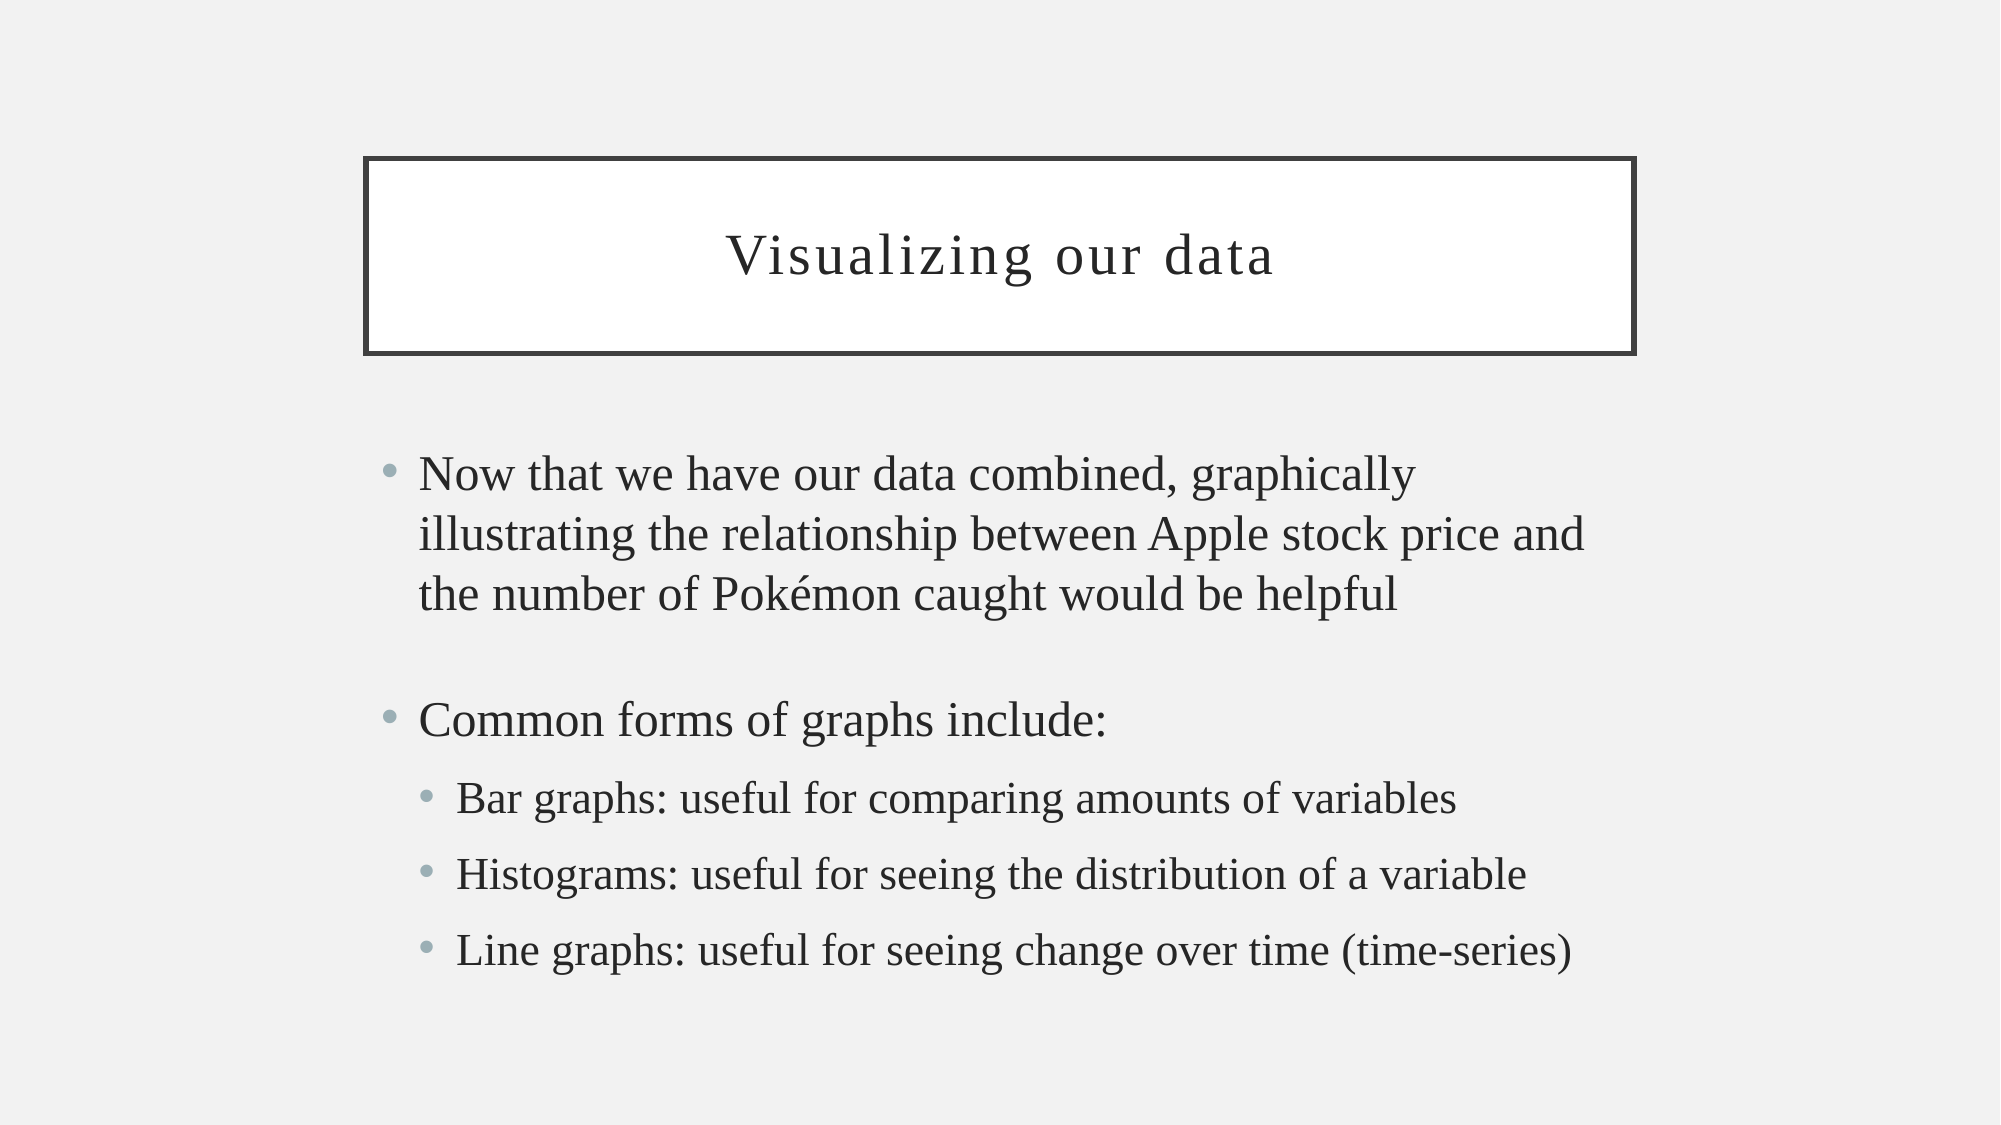

# Visualizing our data
Now that we have our data combined, graphically illustrating the relationship between Apple stock price and the number of Pokémon caught would be helpful

Common forms of graphs include:
Bar graphs: useful for comparing amounts of variables
Histograms: useful for seeing the distribution of a variable
Line graphs: useful for seeing change over time (time-series)